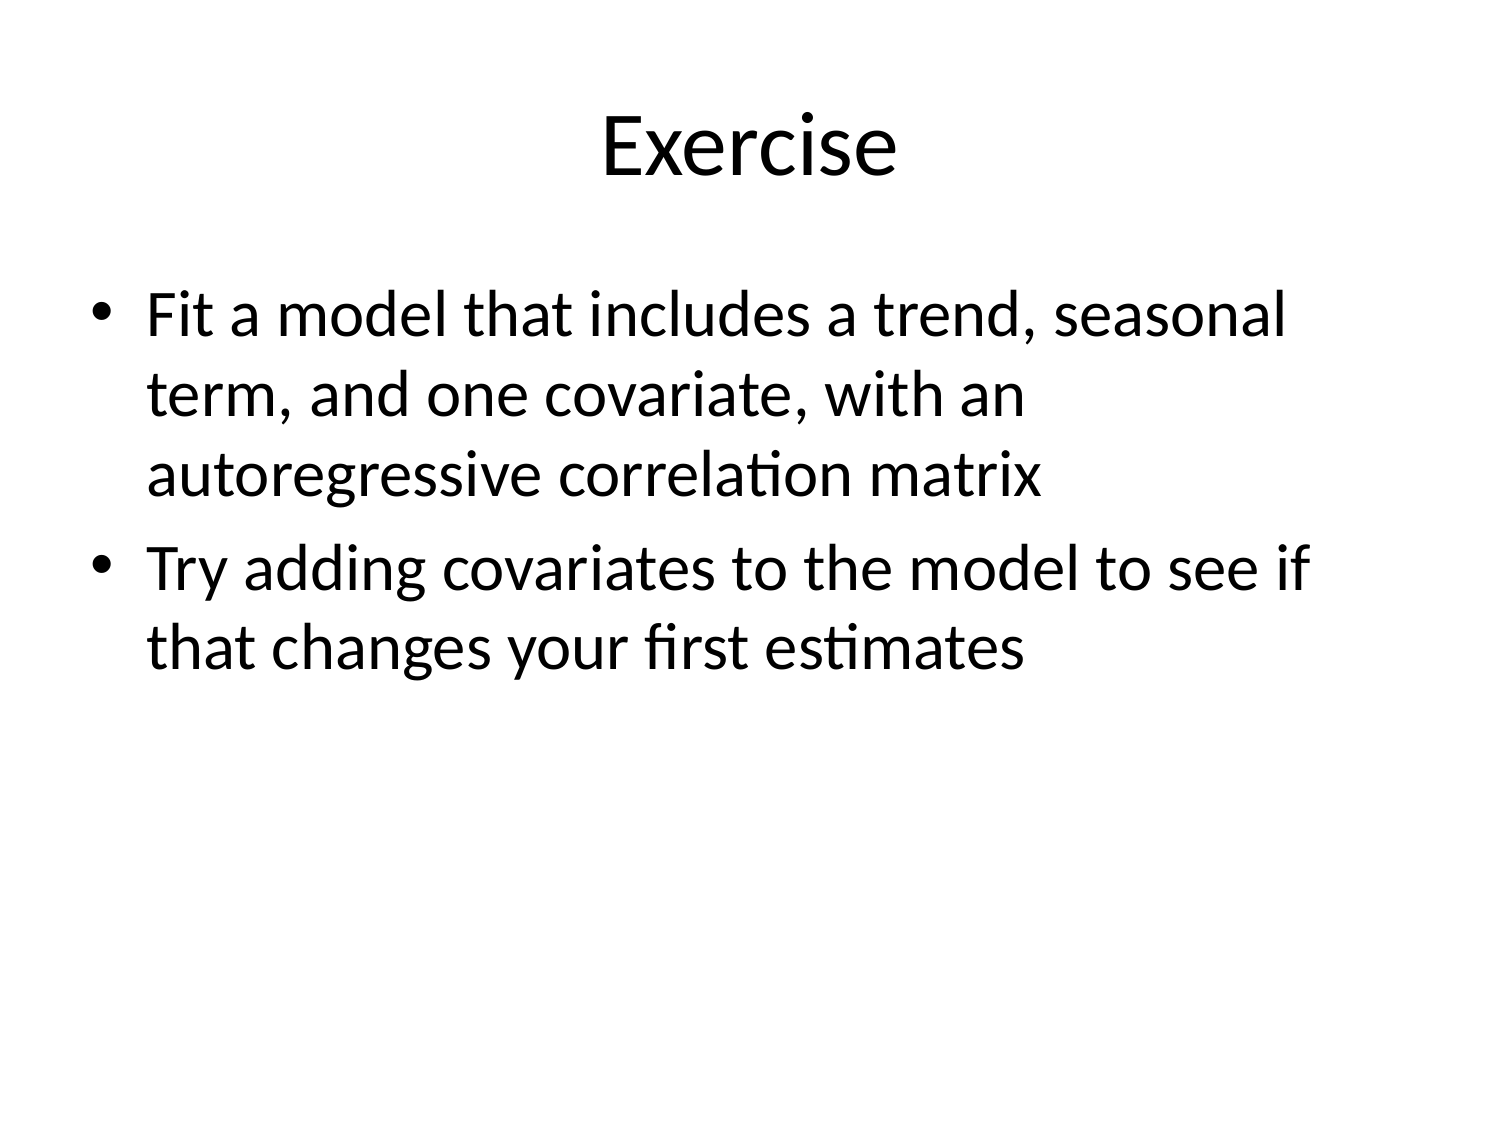

# Exercise
Fit a model that includes a trend, seasonal term, and one covariate, with an autoregressive correlation matrix
Try adding covariates to the model to see if that changes your first estimates